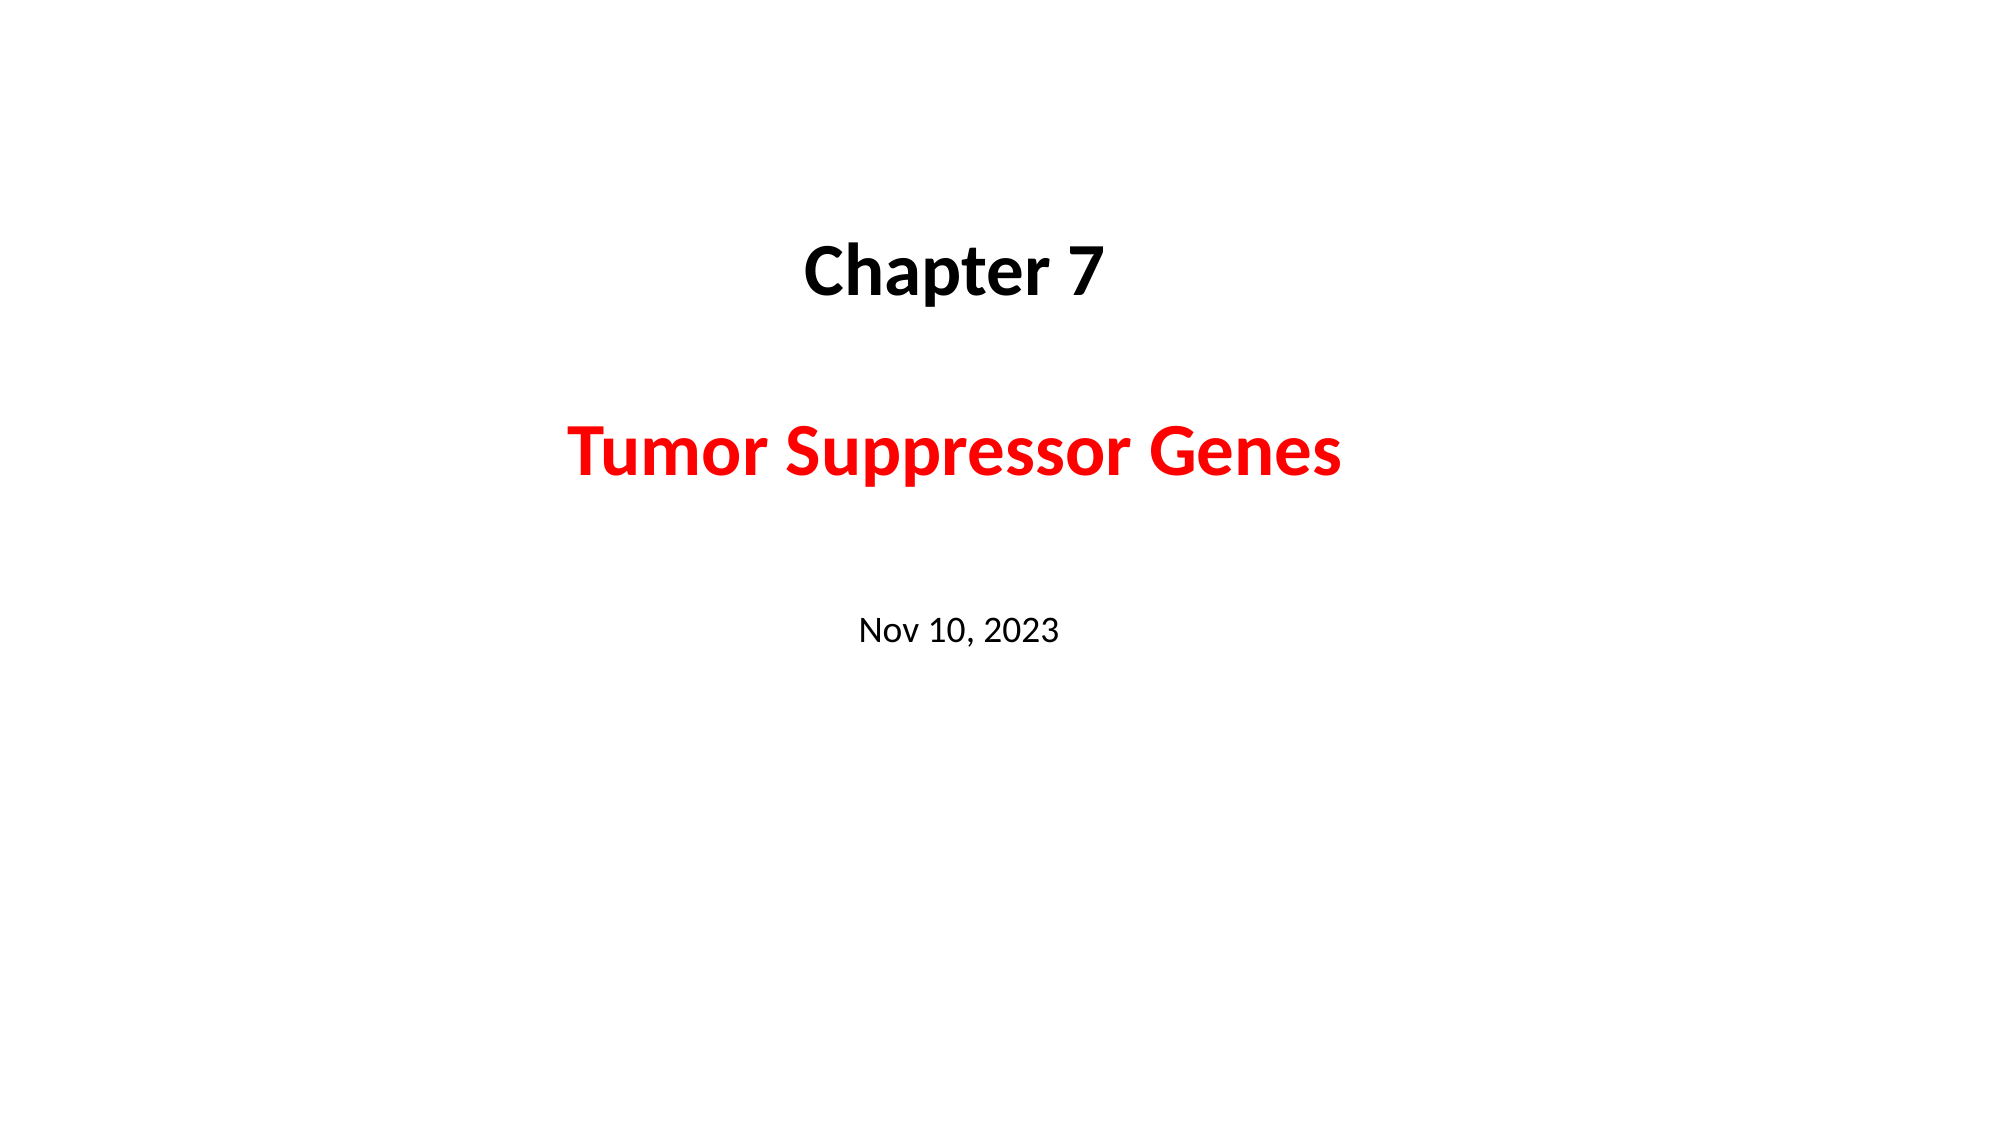

Chapter 7
Tumor Suppressor Genes
Nov 10, 2023